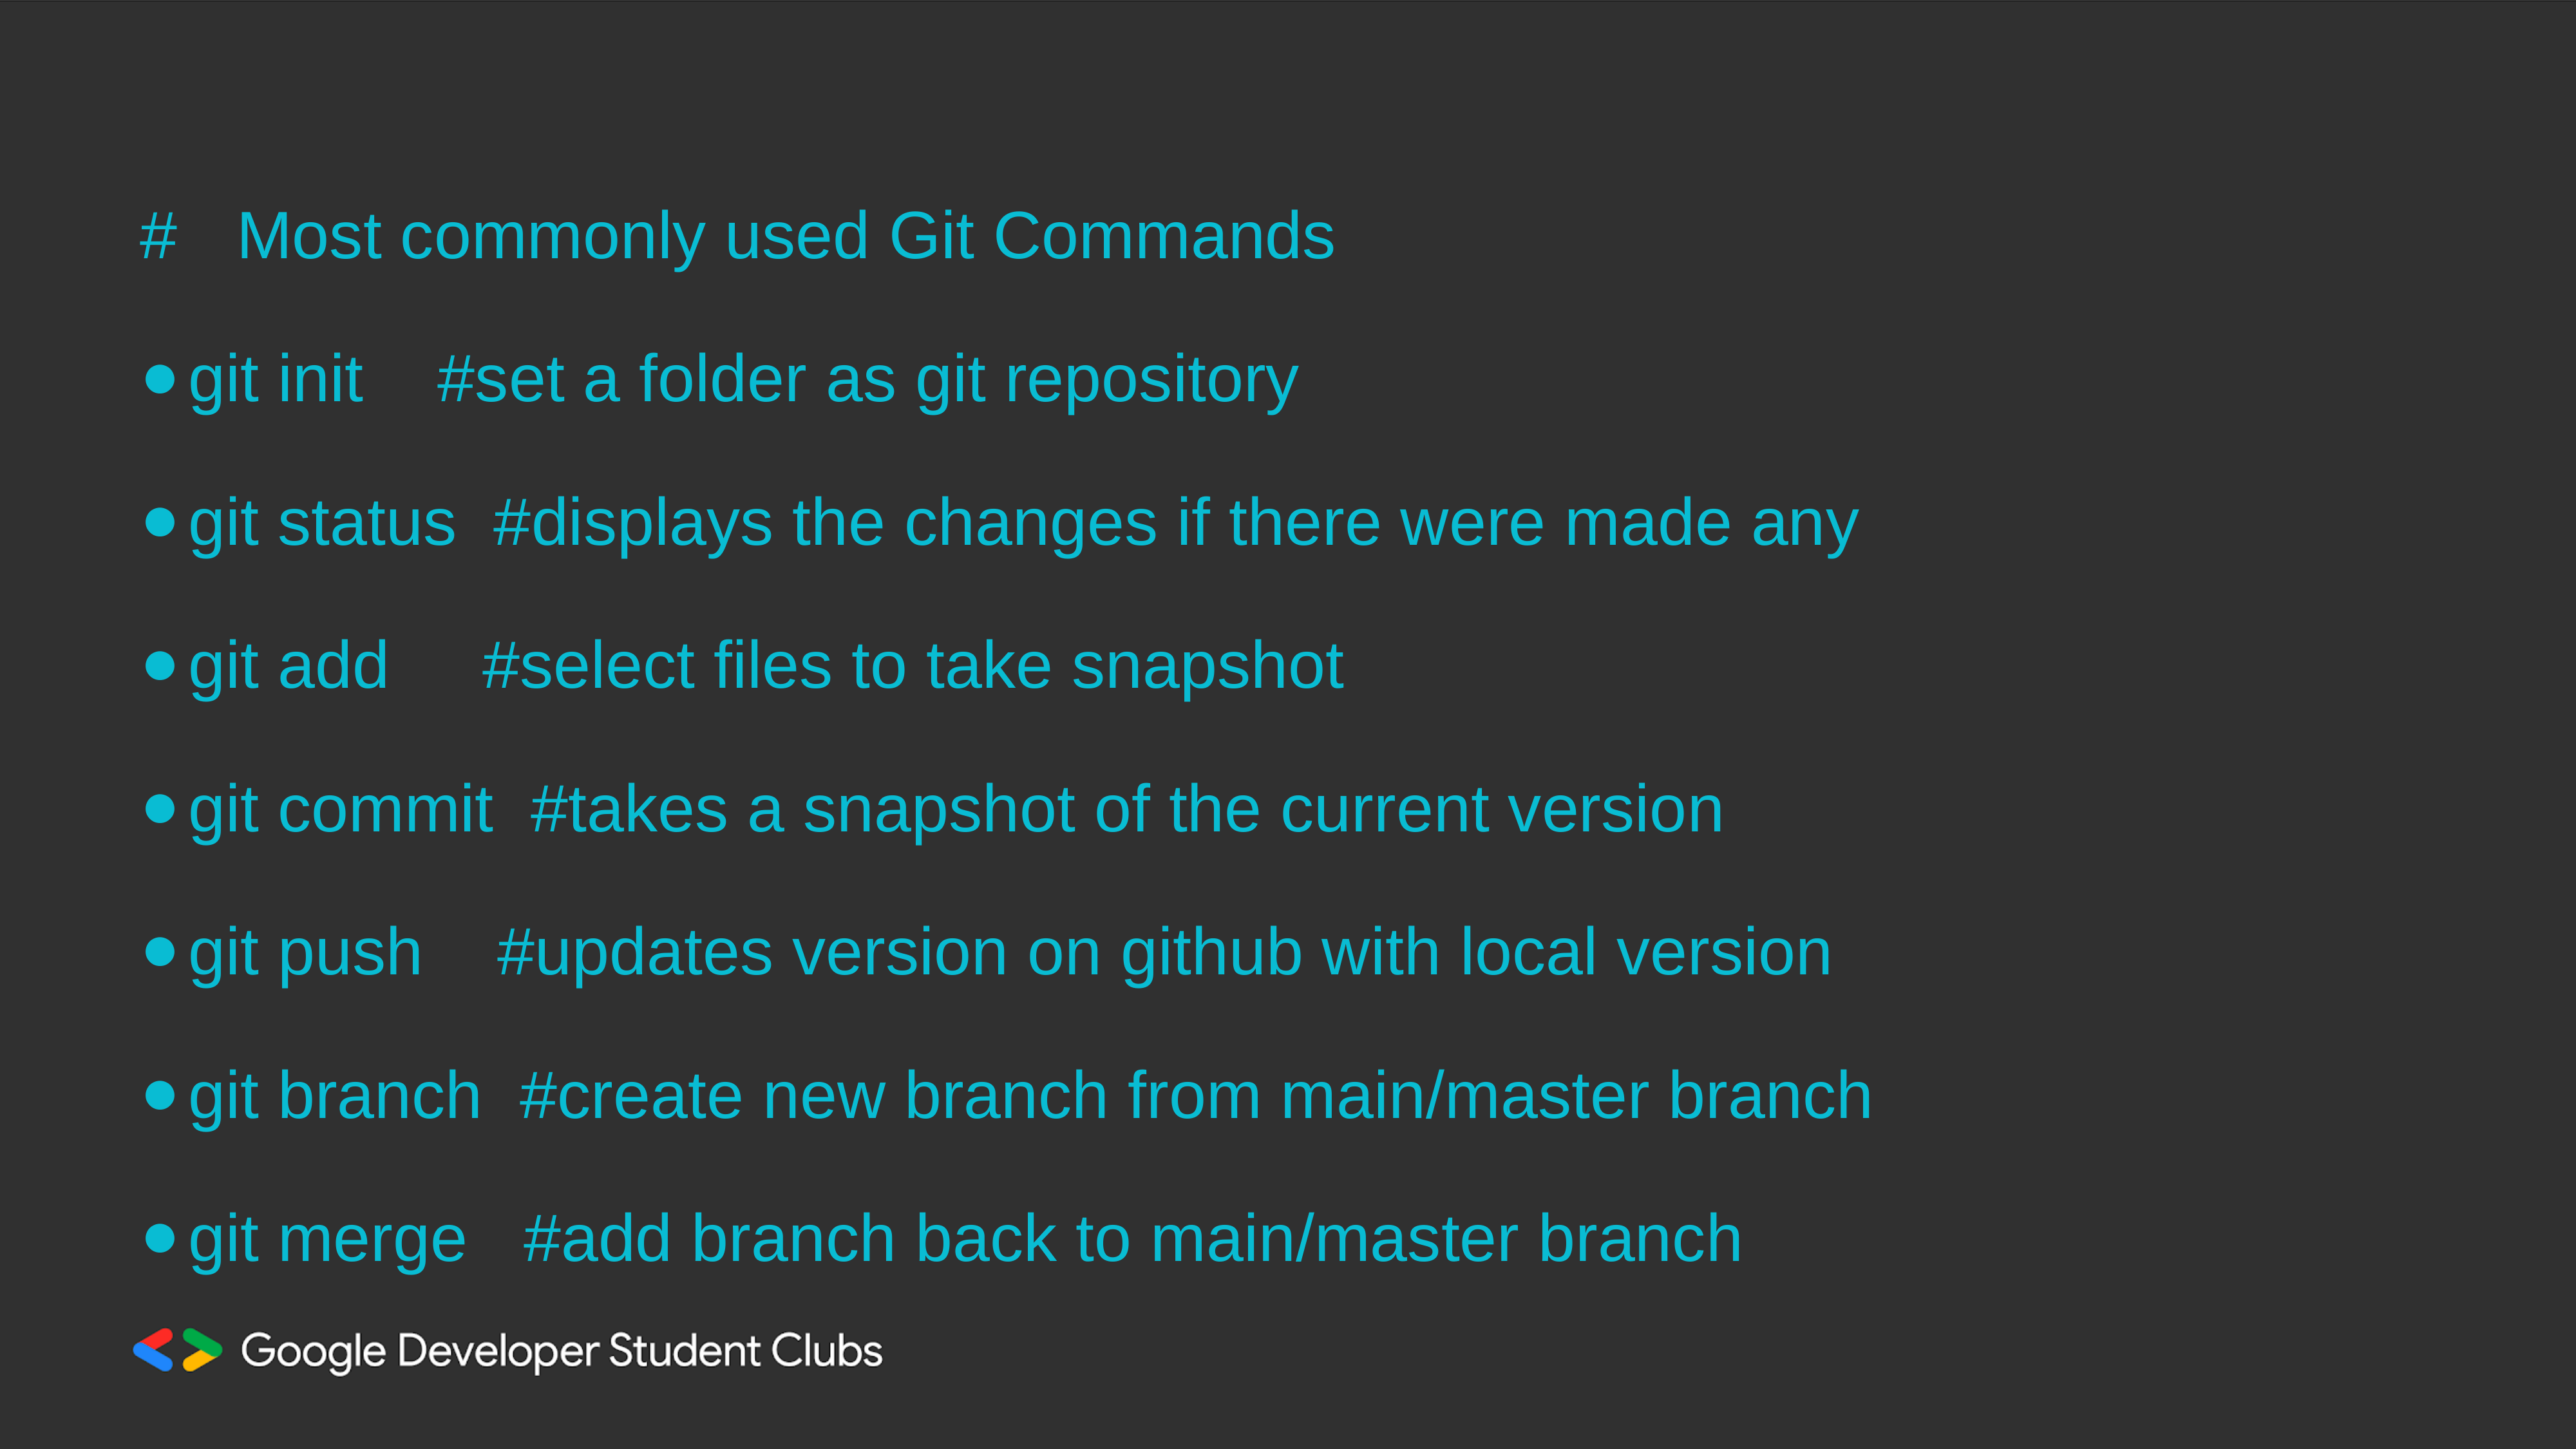

#	Most commonly used Git Commands
git init    #set a folder as git repository
git status  #displays the changes if there were made any
git add     #select files to take snapshot
git commit  #takes a snapshot of the current version
git push    #updates version on github with local version
git branch  #create new branch from main/master branch
git merge   #add branch back to main/master branch